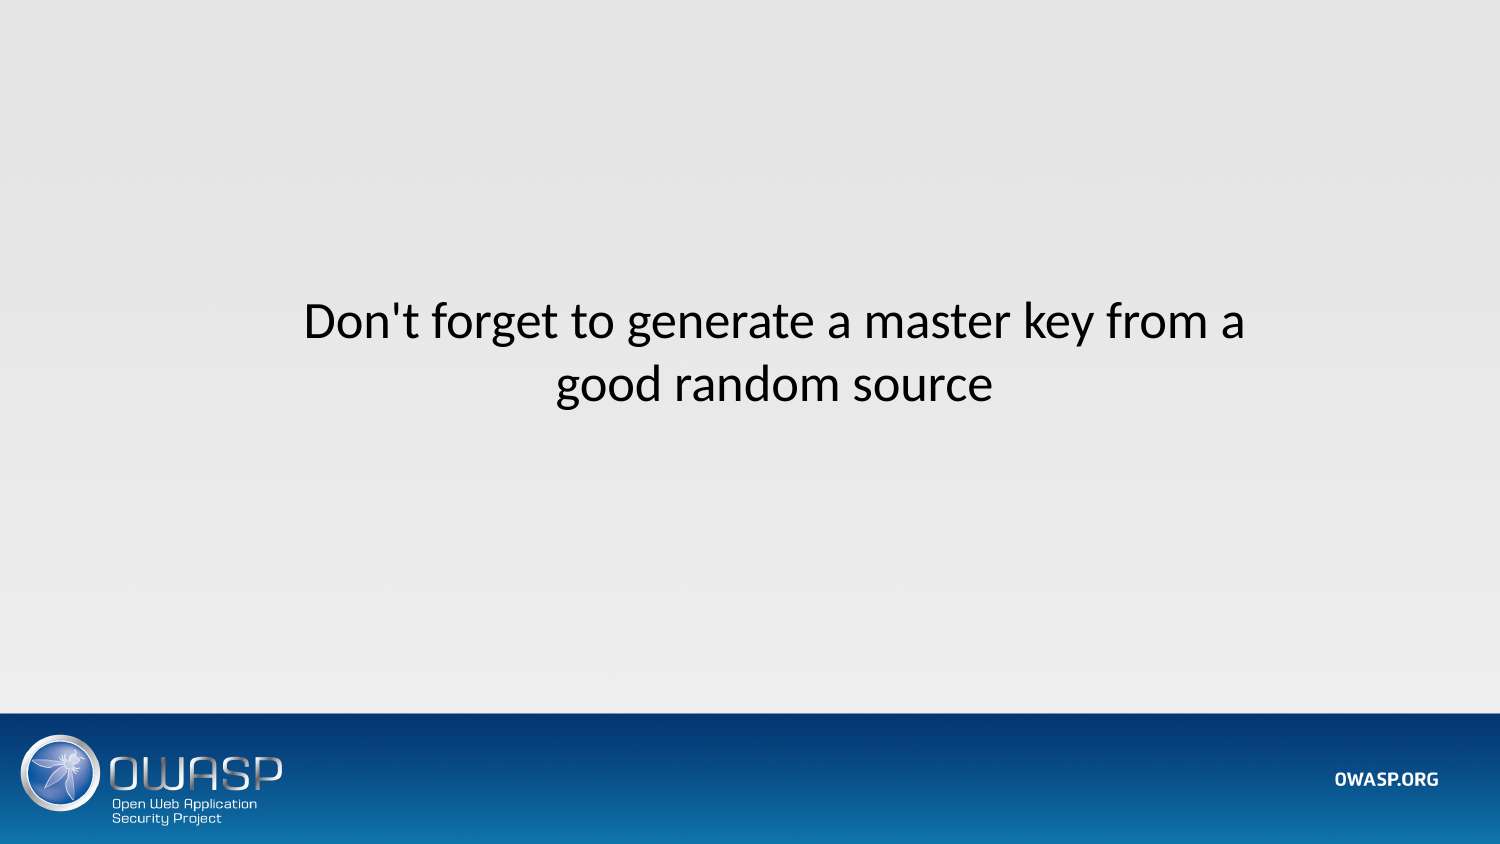

# Don't forget to generate a master key from a good random source